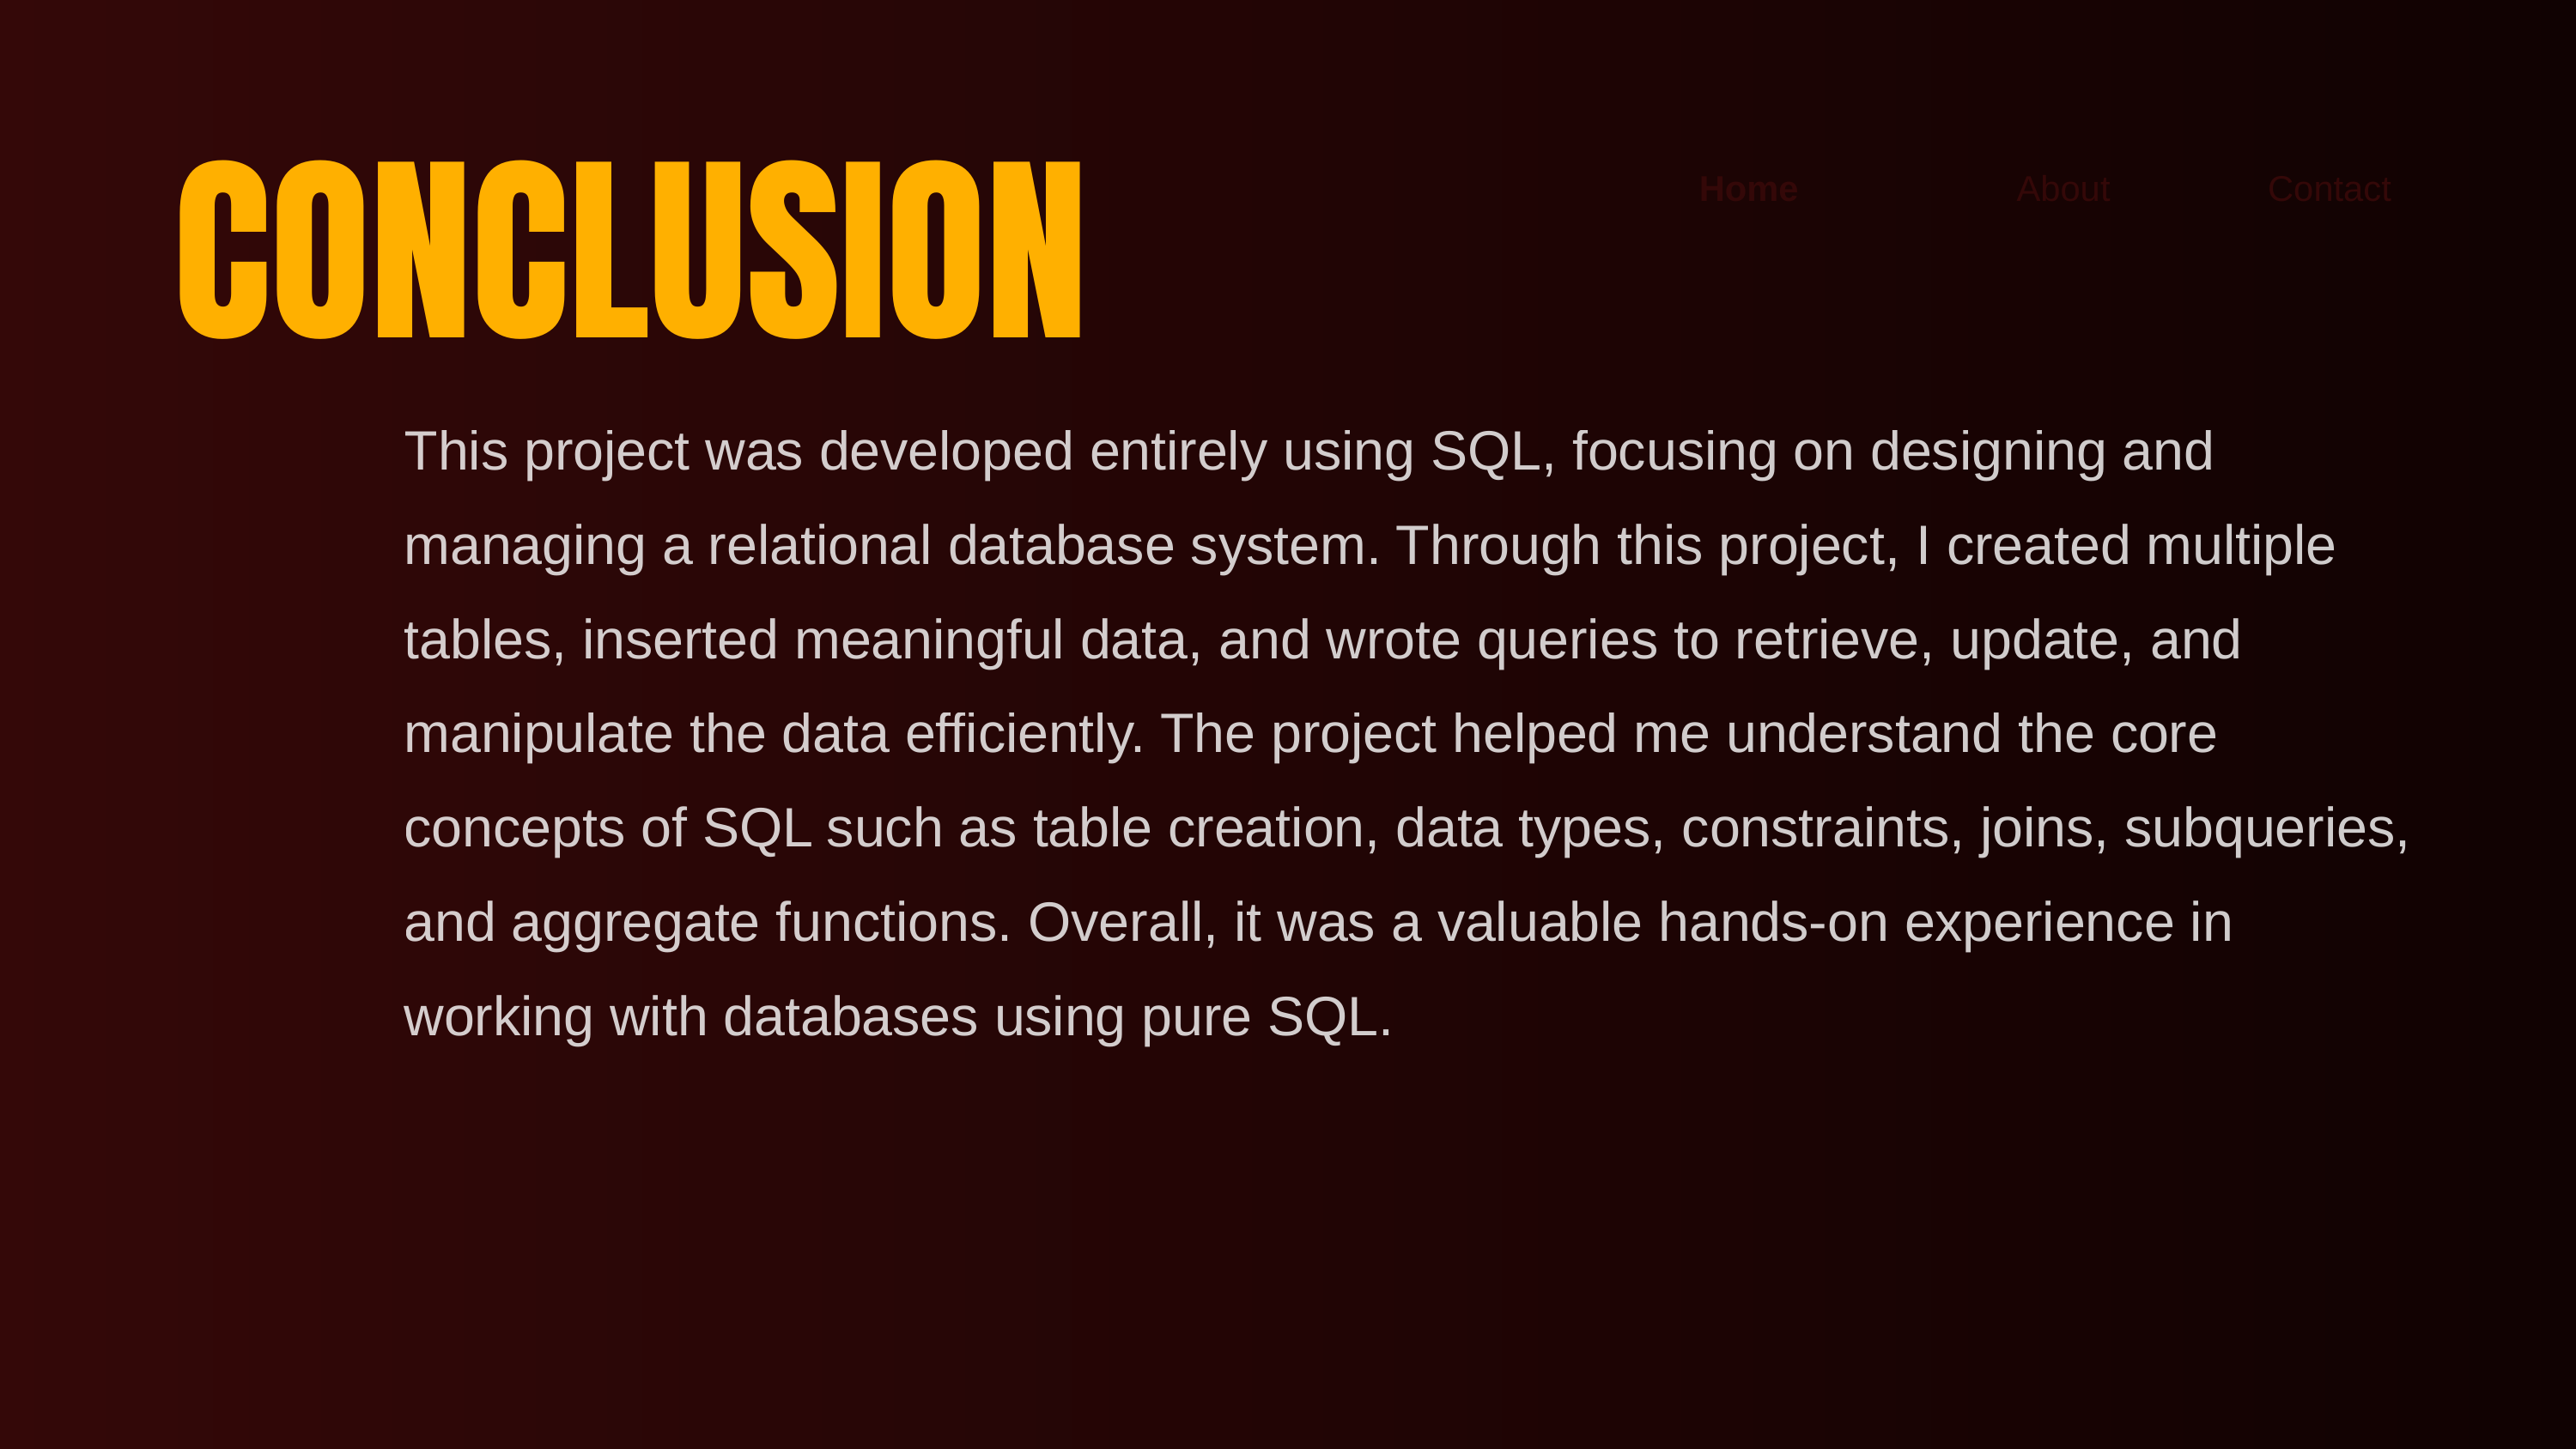

Home
About
Contact
CONCLUSION
This project was developed entirely using SQL, focusing on designing and managing a relational database system. Through this project, I created multiple tables, inserted meaningful data, and wrote queries to retrieve, update, and manipulate the data efficiently. The project helped me understand the core concepts of SQL such as table creation, data types, constraints, joins, subqueries, and aggregate functions. Overall, it was a valuable hands-on experience in working with databases using pure SQL.